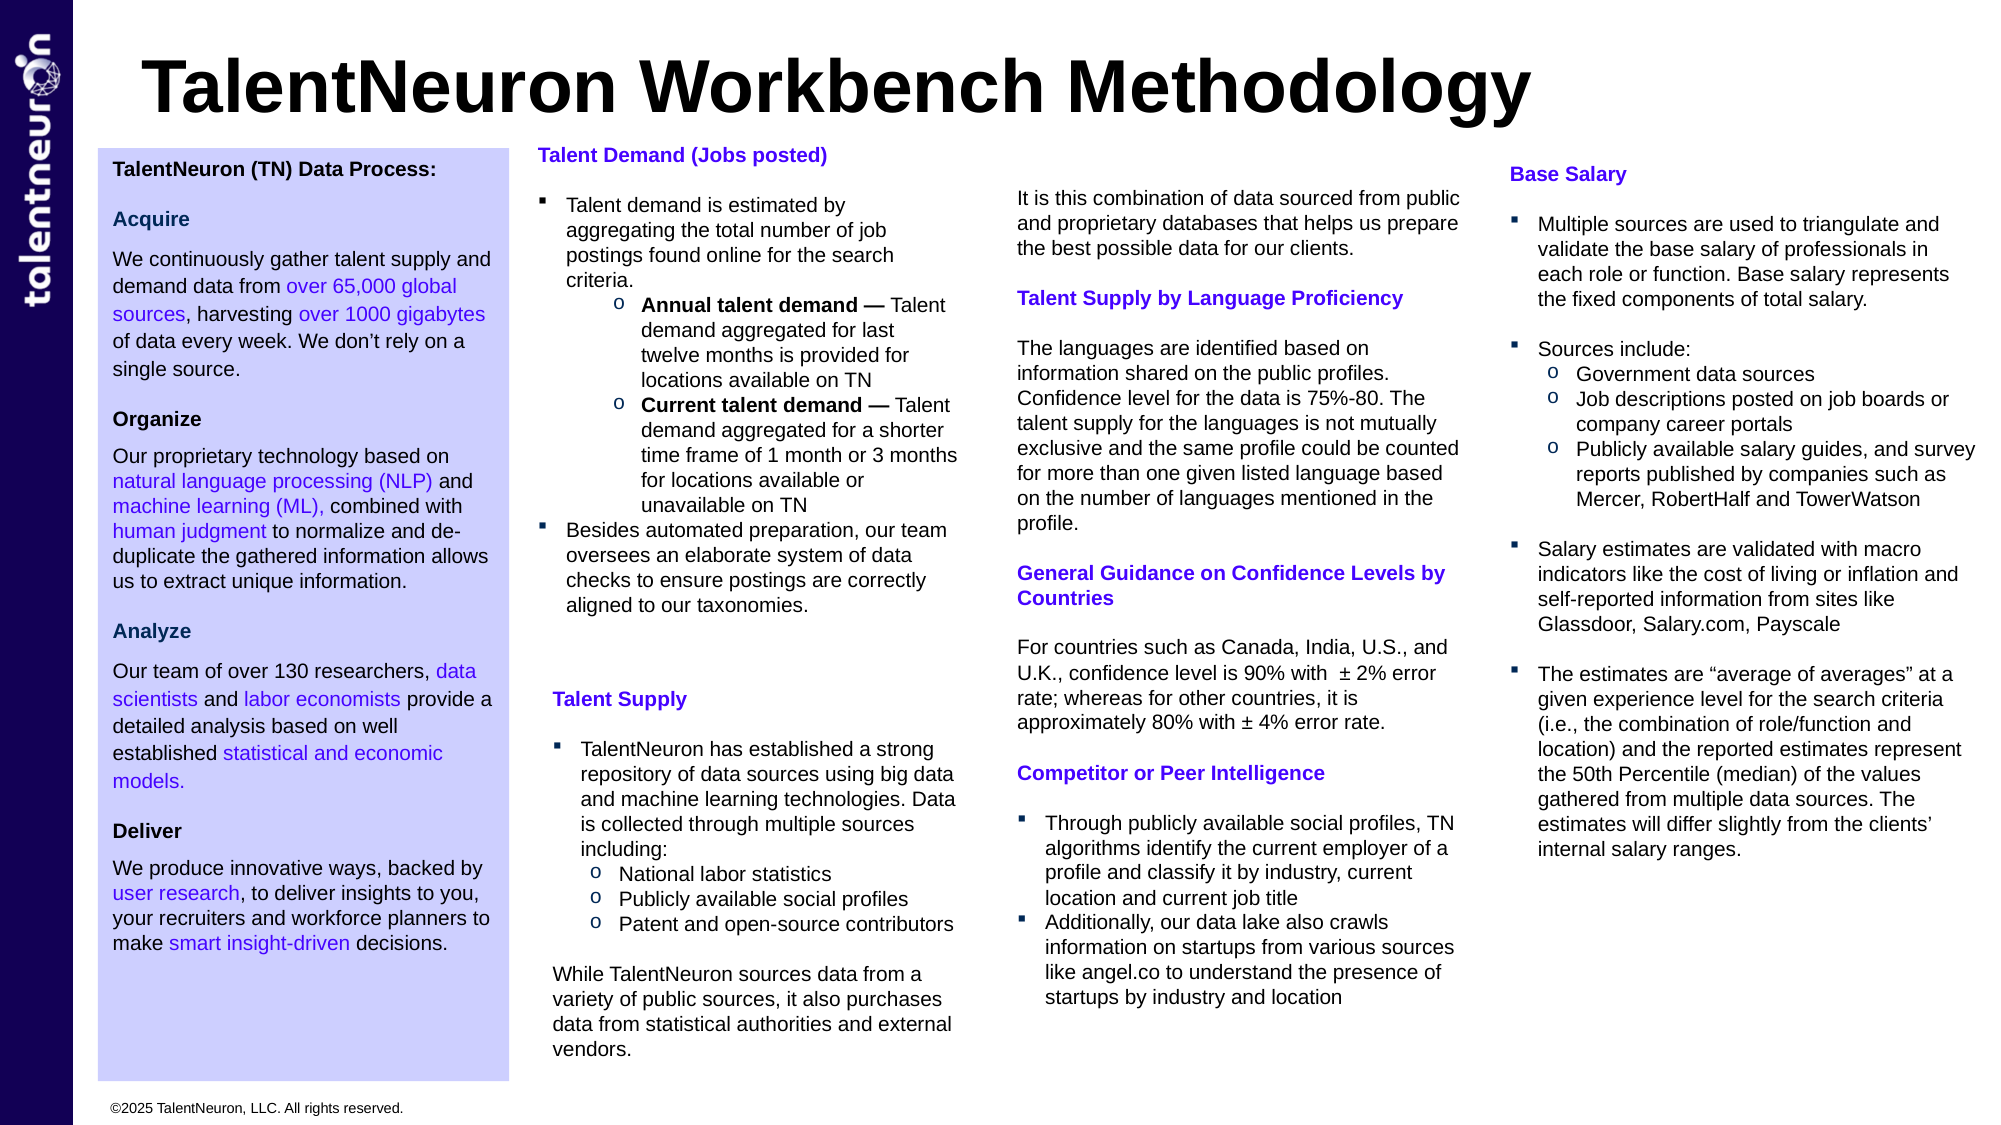

TalentNeuron Workbench Methodology

Talent Demand (Jobs posted)
Talent demand is estimated by aggregating the total number of job postings found online for the search criteria.
Annual talent demand — Talent demand aggregated for last twelve months is provided for locations available on TN
Current talent demand — Talent demand aggregated for a shorter time frame of 1 month or 3 months for locations available or unavailable on TN
Besides automated preparation, our team oversees an elaborate system of data checks to ensure postings are correctly aligned to our taxonomies.
Base Salary

Multiple sources are used to triangulate and validate the base salary of professionals in each role or function. Base salary represents the fixed components of total salary.

Sources include:
Government data sources
Job descriptions posted on job boards or company career portals
Publicly available salary guides, and survey reports published by companies such as Mercer, RobertHalf and TowerWatson

Salary estimates are validated with macro indicators like the cost of living or inflation and self-reported information from sites like Glassdoor, Salary.com, Payscale

The estimates are “average of averages” at a given experience level for the search criteria (i.e., the combination of role/function and location) and the reported estimates represent the 50th Percentile (median) of the values gathered from multiple data sources. The estimates will differ slightly from the clients’ internal salary ranges.

TalentNeuron (TN) Data Process:
Acquire
We continuously gather talent supply and demand data from over 65,000 global sources, harvesting over 1000 gigabytes of data every week. We don’t rely on a single source.
Organize
Our proprietary technology based on natural language processing (NLP) and machine learning (ML), combined with human judgment to normalize and de-duplicate the gathered information allows us to extract unique information.
Analyze
Our team of over 130 researchers, data scientists and labor economists provide a detailed analysis based on well established statistical and economic models.
Deliver
We produce innovative ways, backed by user research, to deliver insights to you, your recruiters and workforce planners to make smart insight-driven decisions.

It is this combination of data sourced from public and proprietary databases that helps us prepare the best possible data for our clients.

Talent Supply by Language Proficiency

The languages are identified based on information shared on the public profiles. Confidence level for the data is 75%-80. The talent supply for the languages is not mutually exclusive and the same profile could be counted for more than one given listed language based on the number of languages mentioned in the profile.

General Guidance on Confidence Levels by Countries

For countries such as Canada, India, U.S., and U.K., confidence level is 90% with  ± 2% error rate; whereas for other countries, it is approximately 80% with ± 4% error rate.

Competitor or Peer Intelligence

Through publicly available social profiles, TN algorithms identify the current employer of a profile and classify it by industry, current location and current job title
Additionally, our data lake also crawls information on startups from various sources like angel.co to understand the presence of startups by industry and location

Talent Supply
TalentNeuron has established a strong repository of data sources using big data and machine learning technologies. Data is collected through multiple sources including:
National labor statistics
Publicly available social profiles
Patent and open-source contributors

While TalentNeuron sources data from a variety of public sources, it also purchases data from statistical authorities and external vendors.